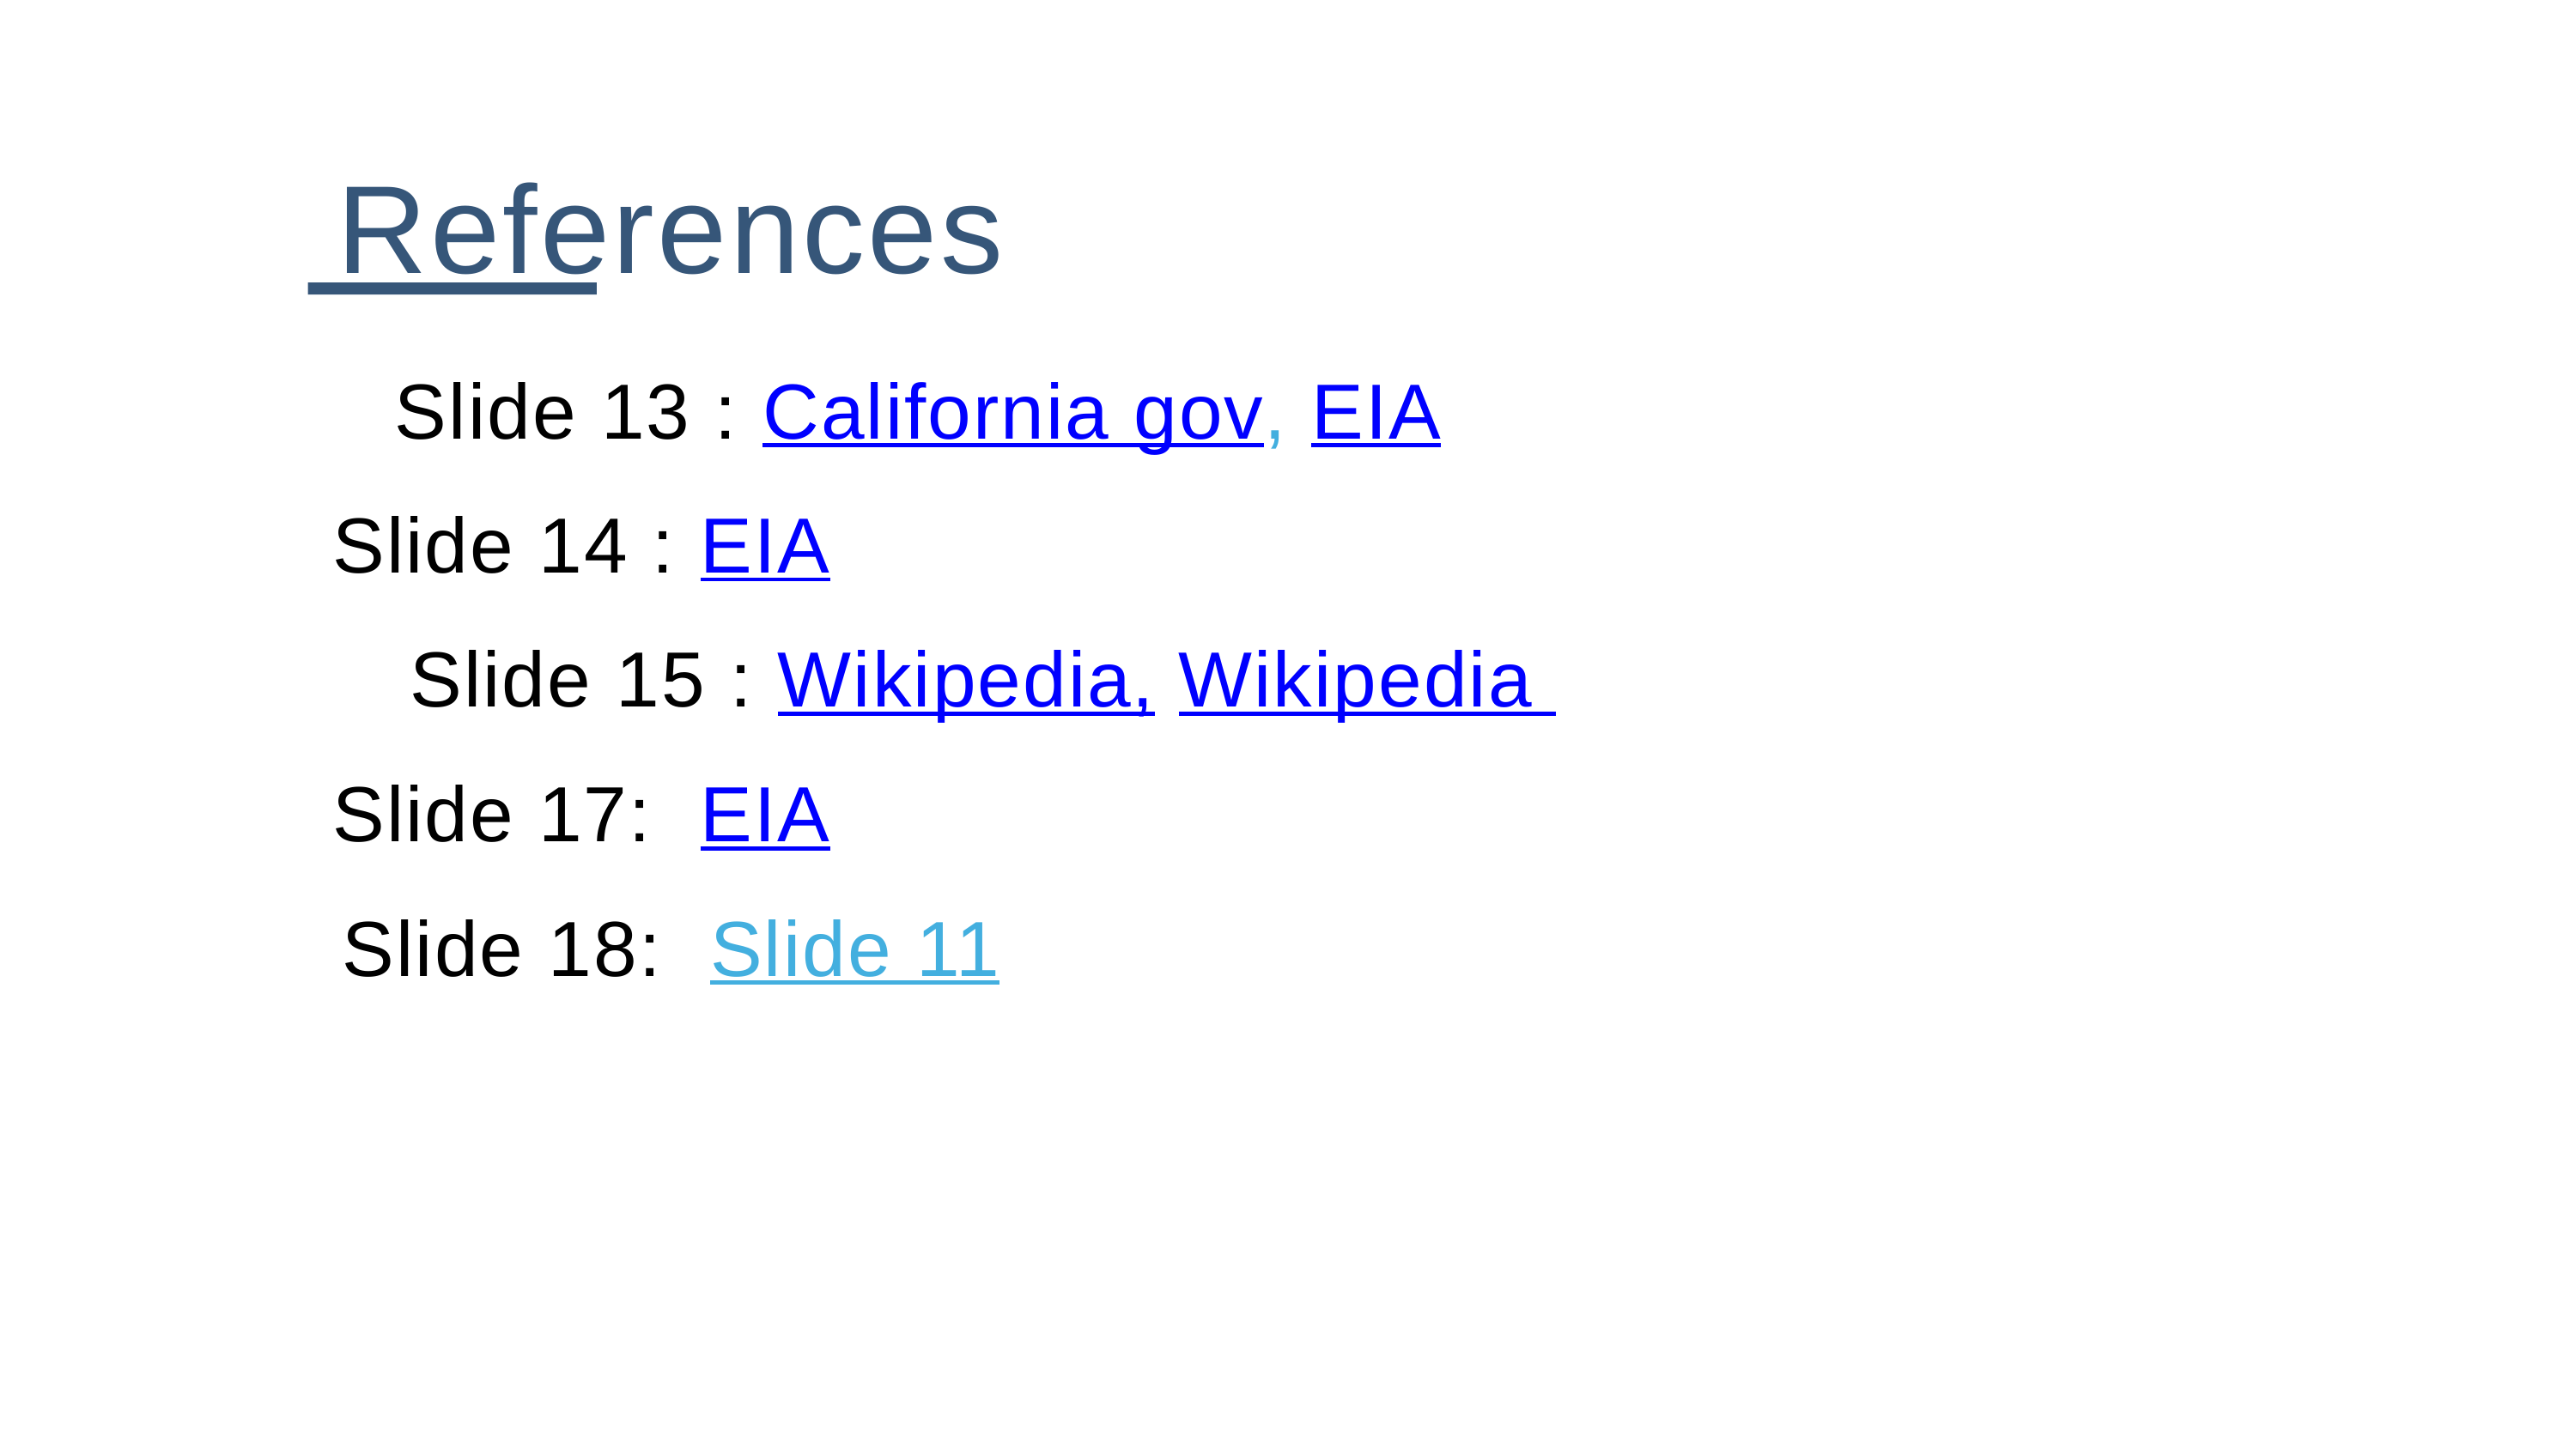

References

Slide 13 : California gov, EIA
Slide 14 : EIA
Slide 15 : Wikipedia, Wikipedia
Slide 17:  EIA
Slide 18:  Slide 11